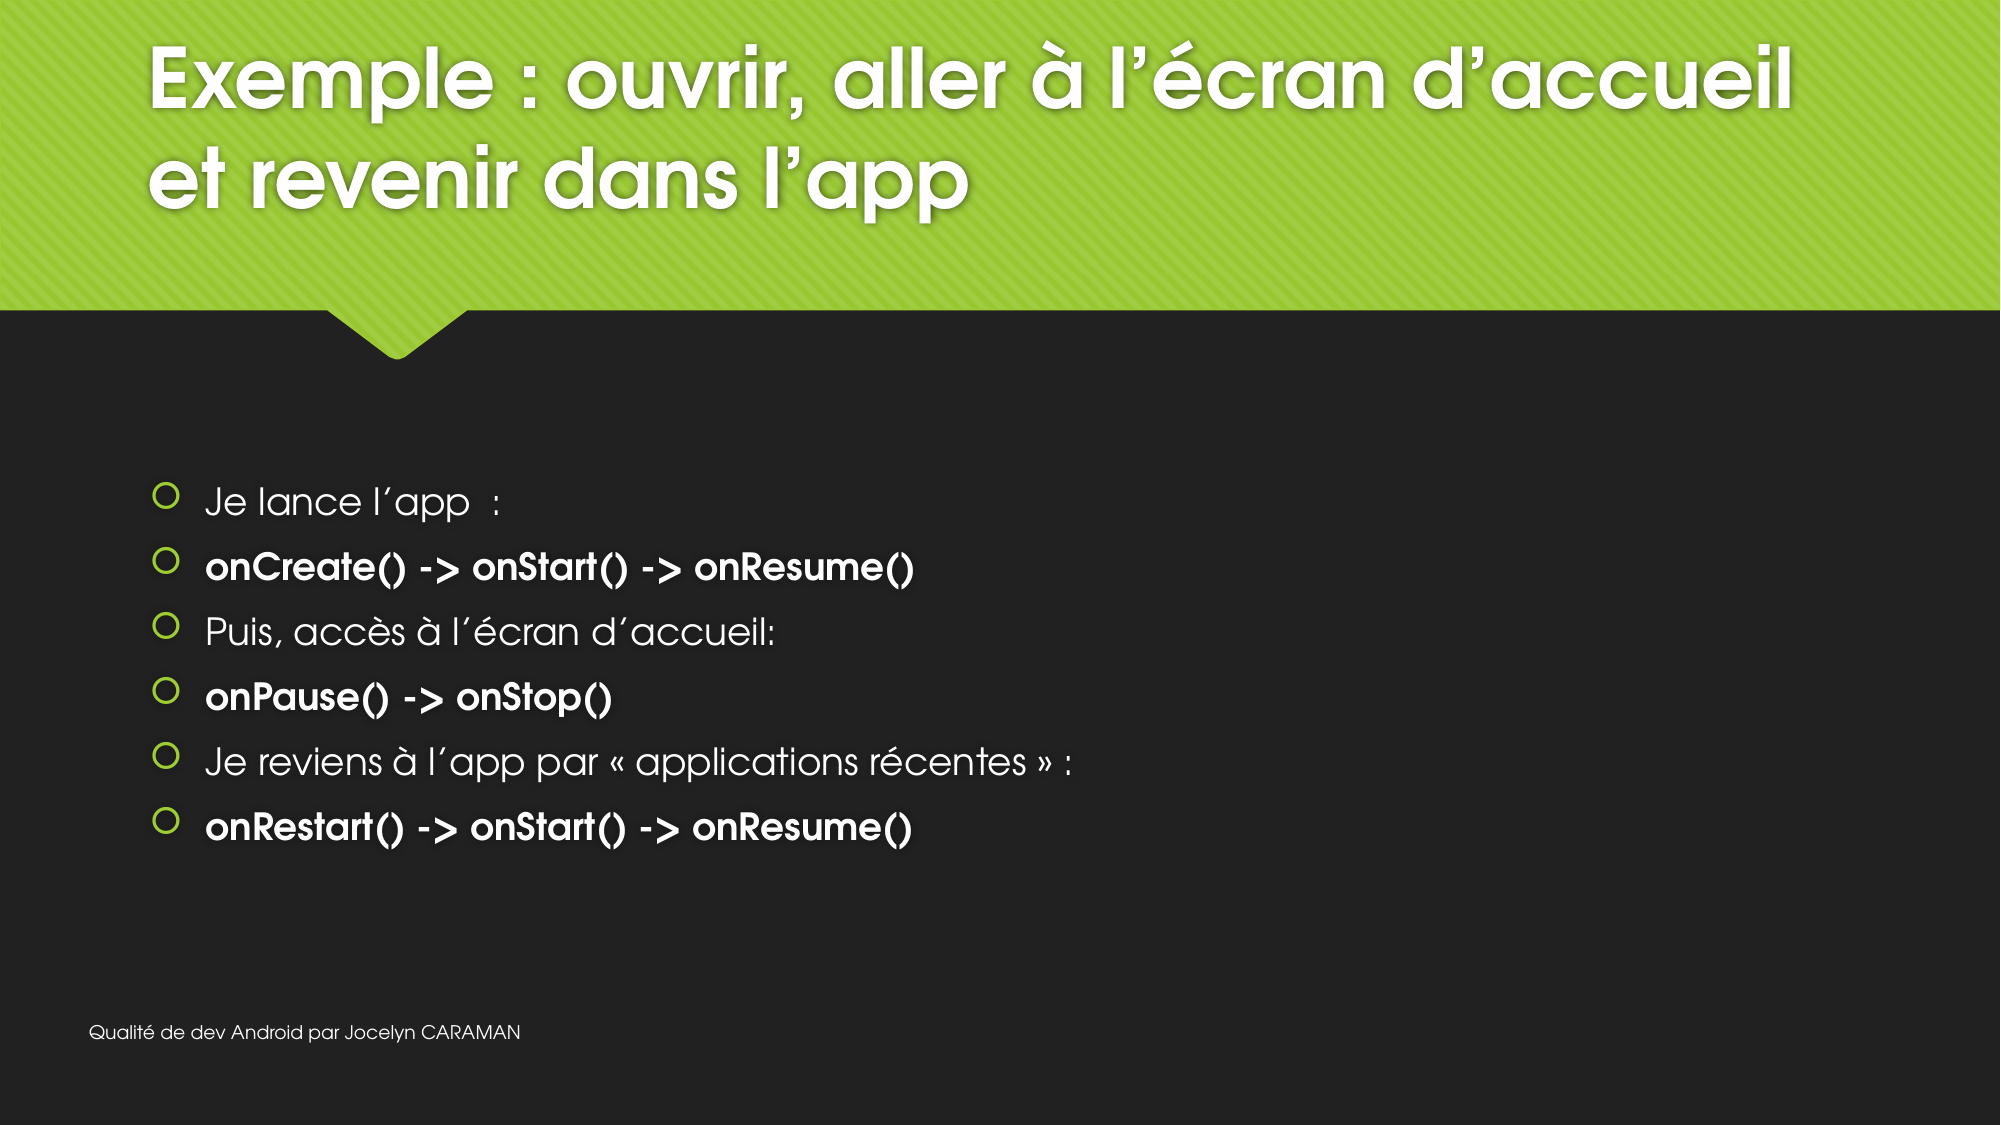

# Exemple : ouvrir, aller à l’écran d’accueil et revenir dans l’app
Je lance l’app  :
onCreate() -> onStart() -> onResume()
Puis, accès à l’écran d’accueil:
onPause() -> onStop()
Je reviens à l’app par « applications récentes » :
onRestart() -> onStart() -> onResume()
Qualité de dev Android par Jocelyn CARAMAN